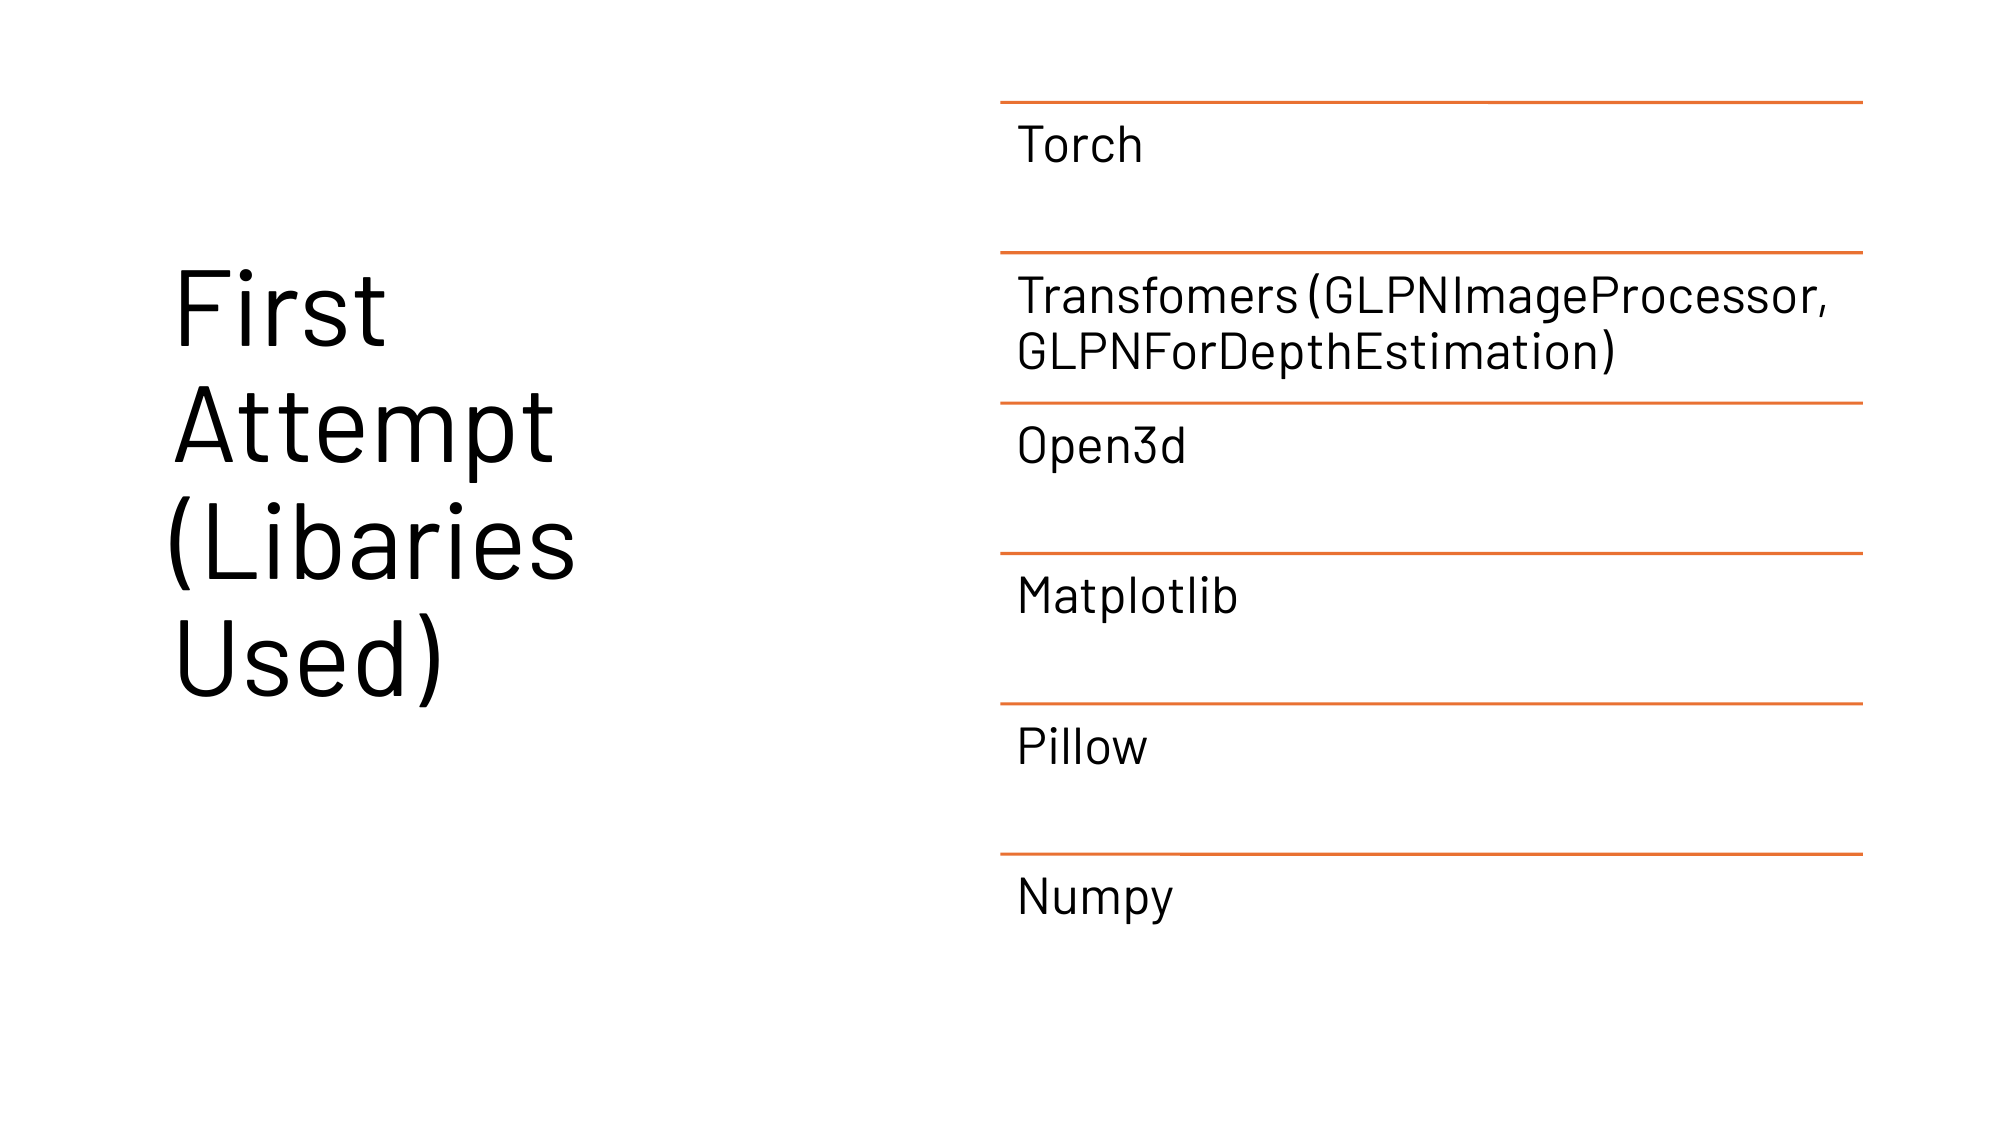

Torch
Transfomers (GLPNImageProcessor, GLPNForDepthEstimation)
Open3d
Matplotlib
Pillow
Numpy
# First Attempt  (Libaries Used)